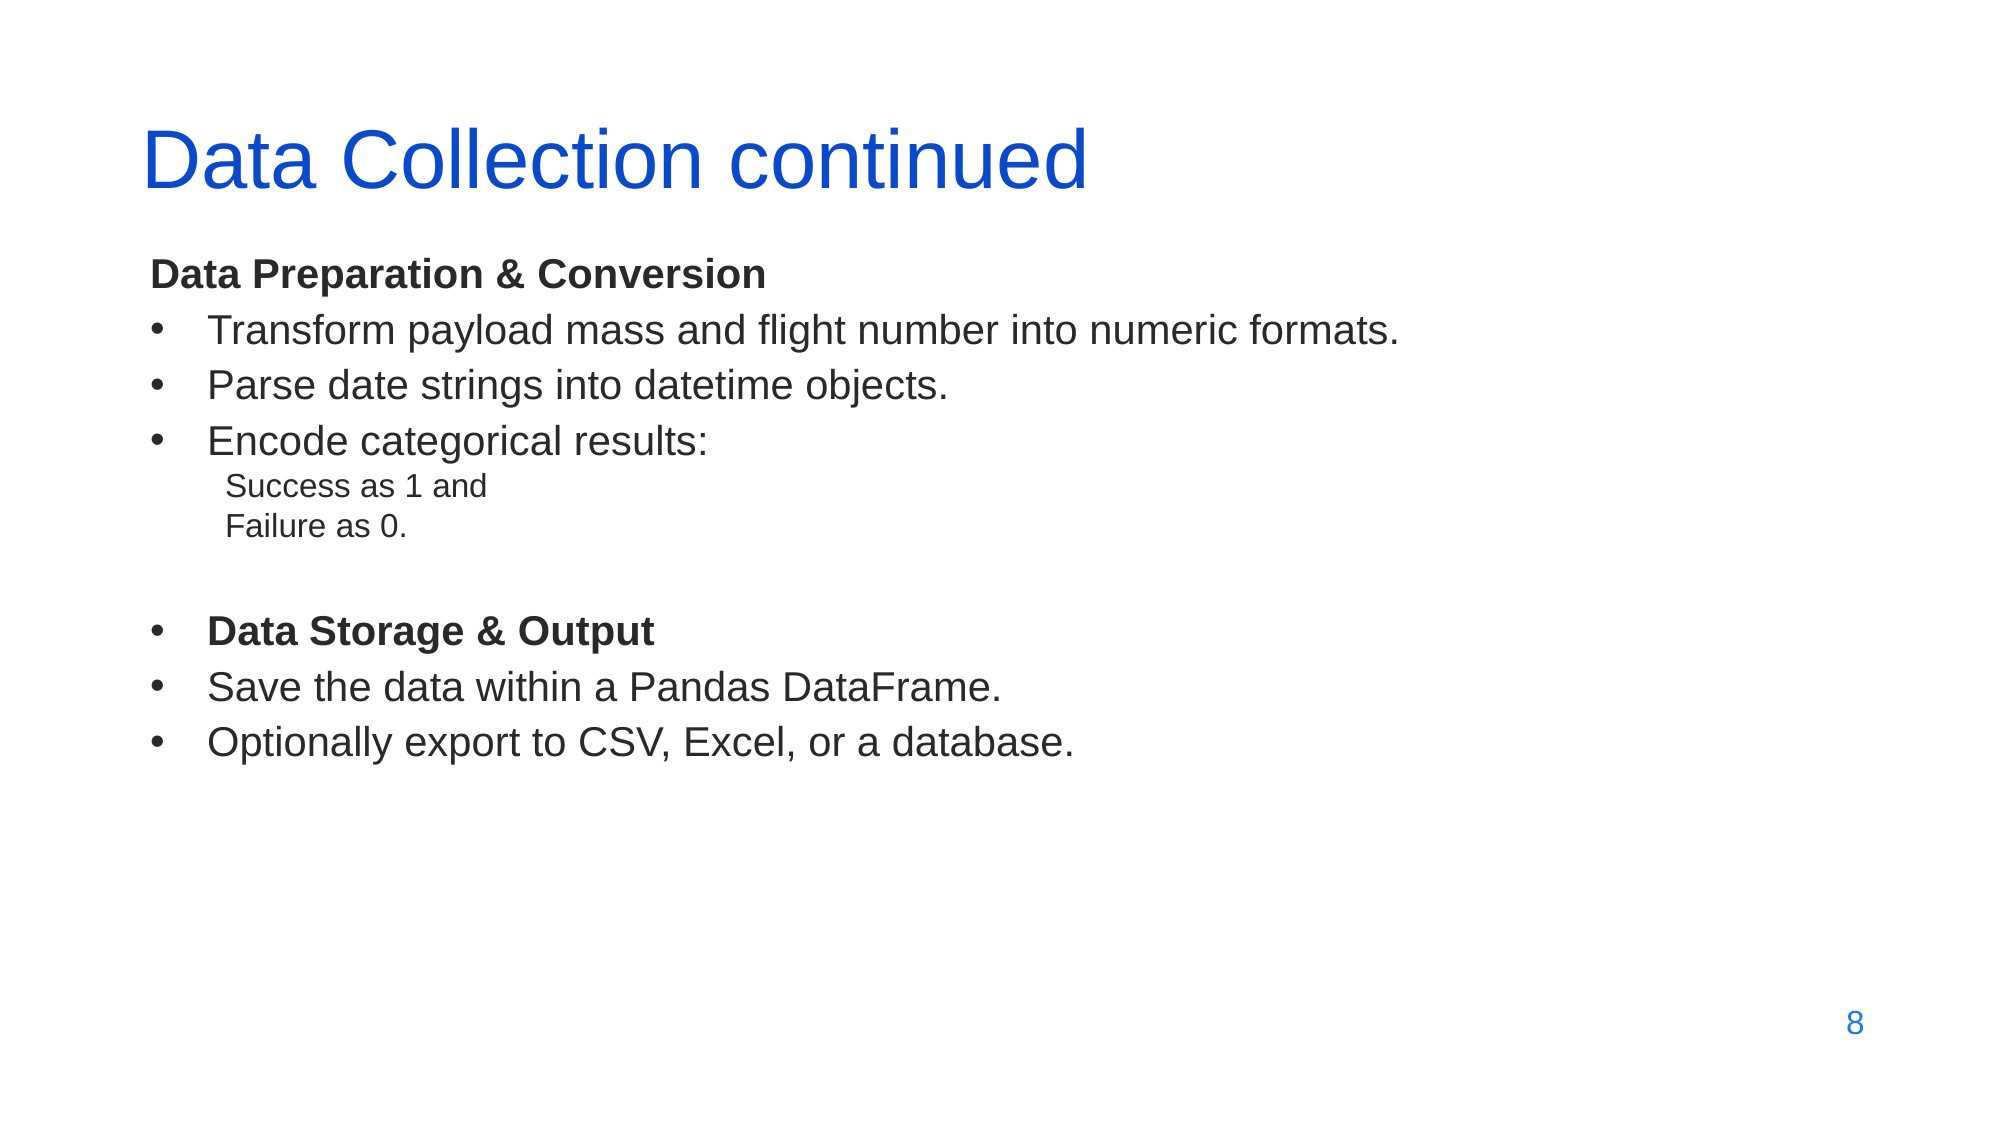

Data Collection continued
Data Preparation & Conversion
Transform payload mass and flight number into numeric formats.
Parse date strings into datetime objects.
Encode categorical results:
Success as 1 and
Failure as 0.
​
Data Storage & Output
Save the data within a Pandas DataFrame.
Optionally export to CSV, Excel, or a database.
8